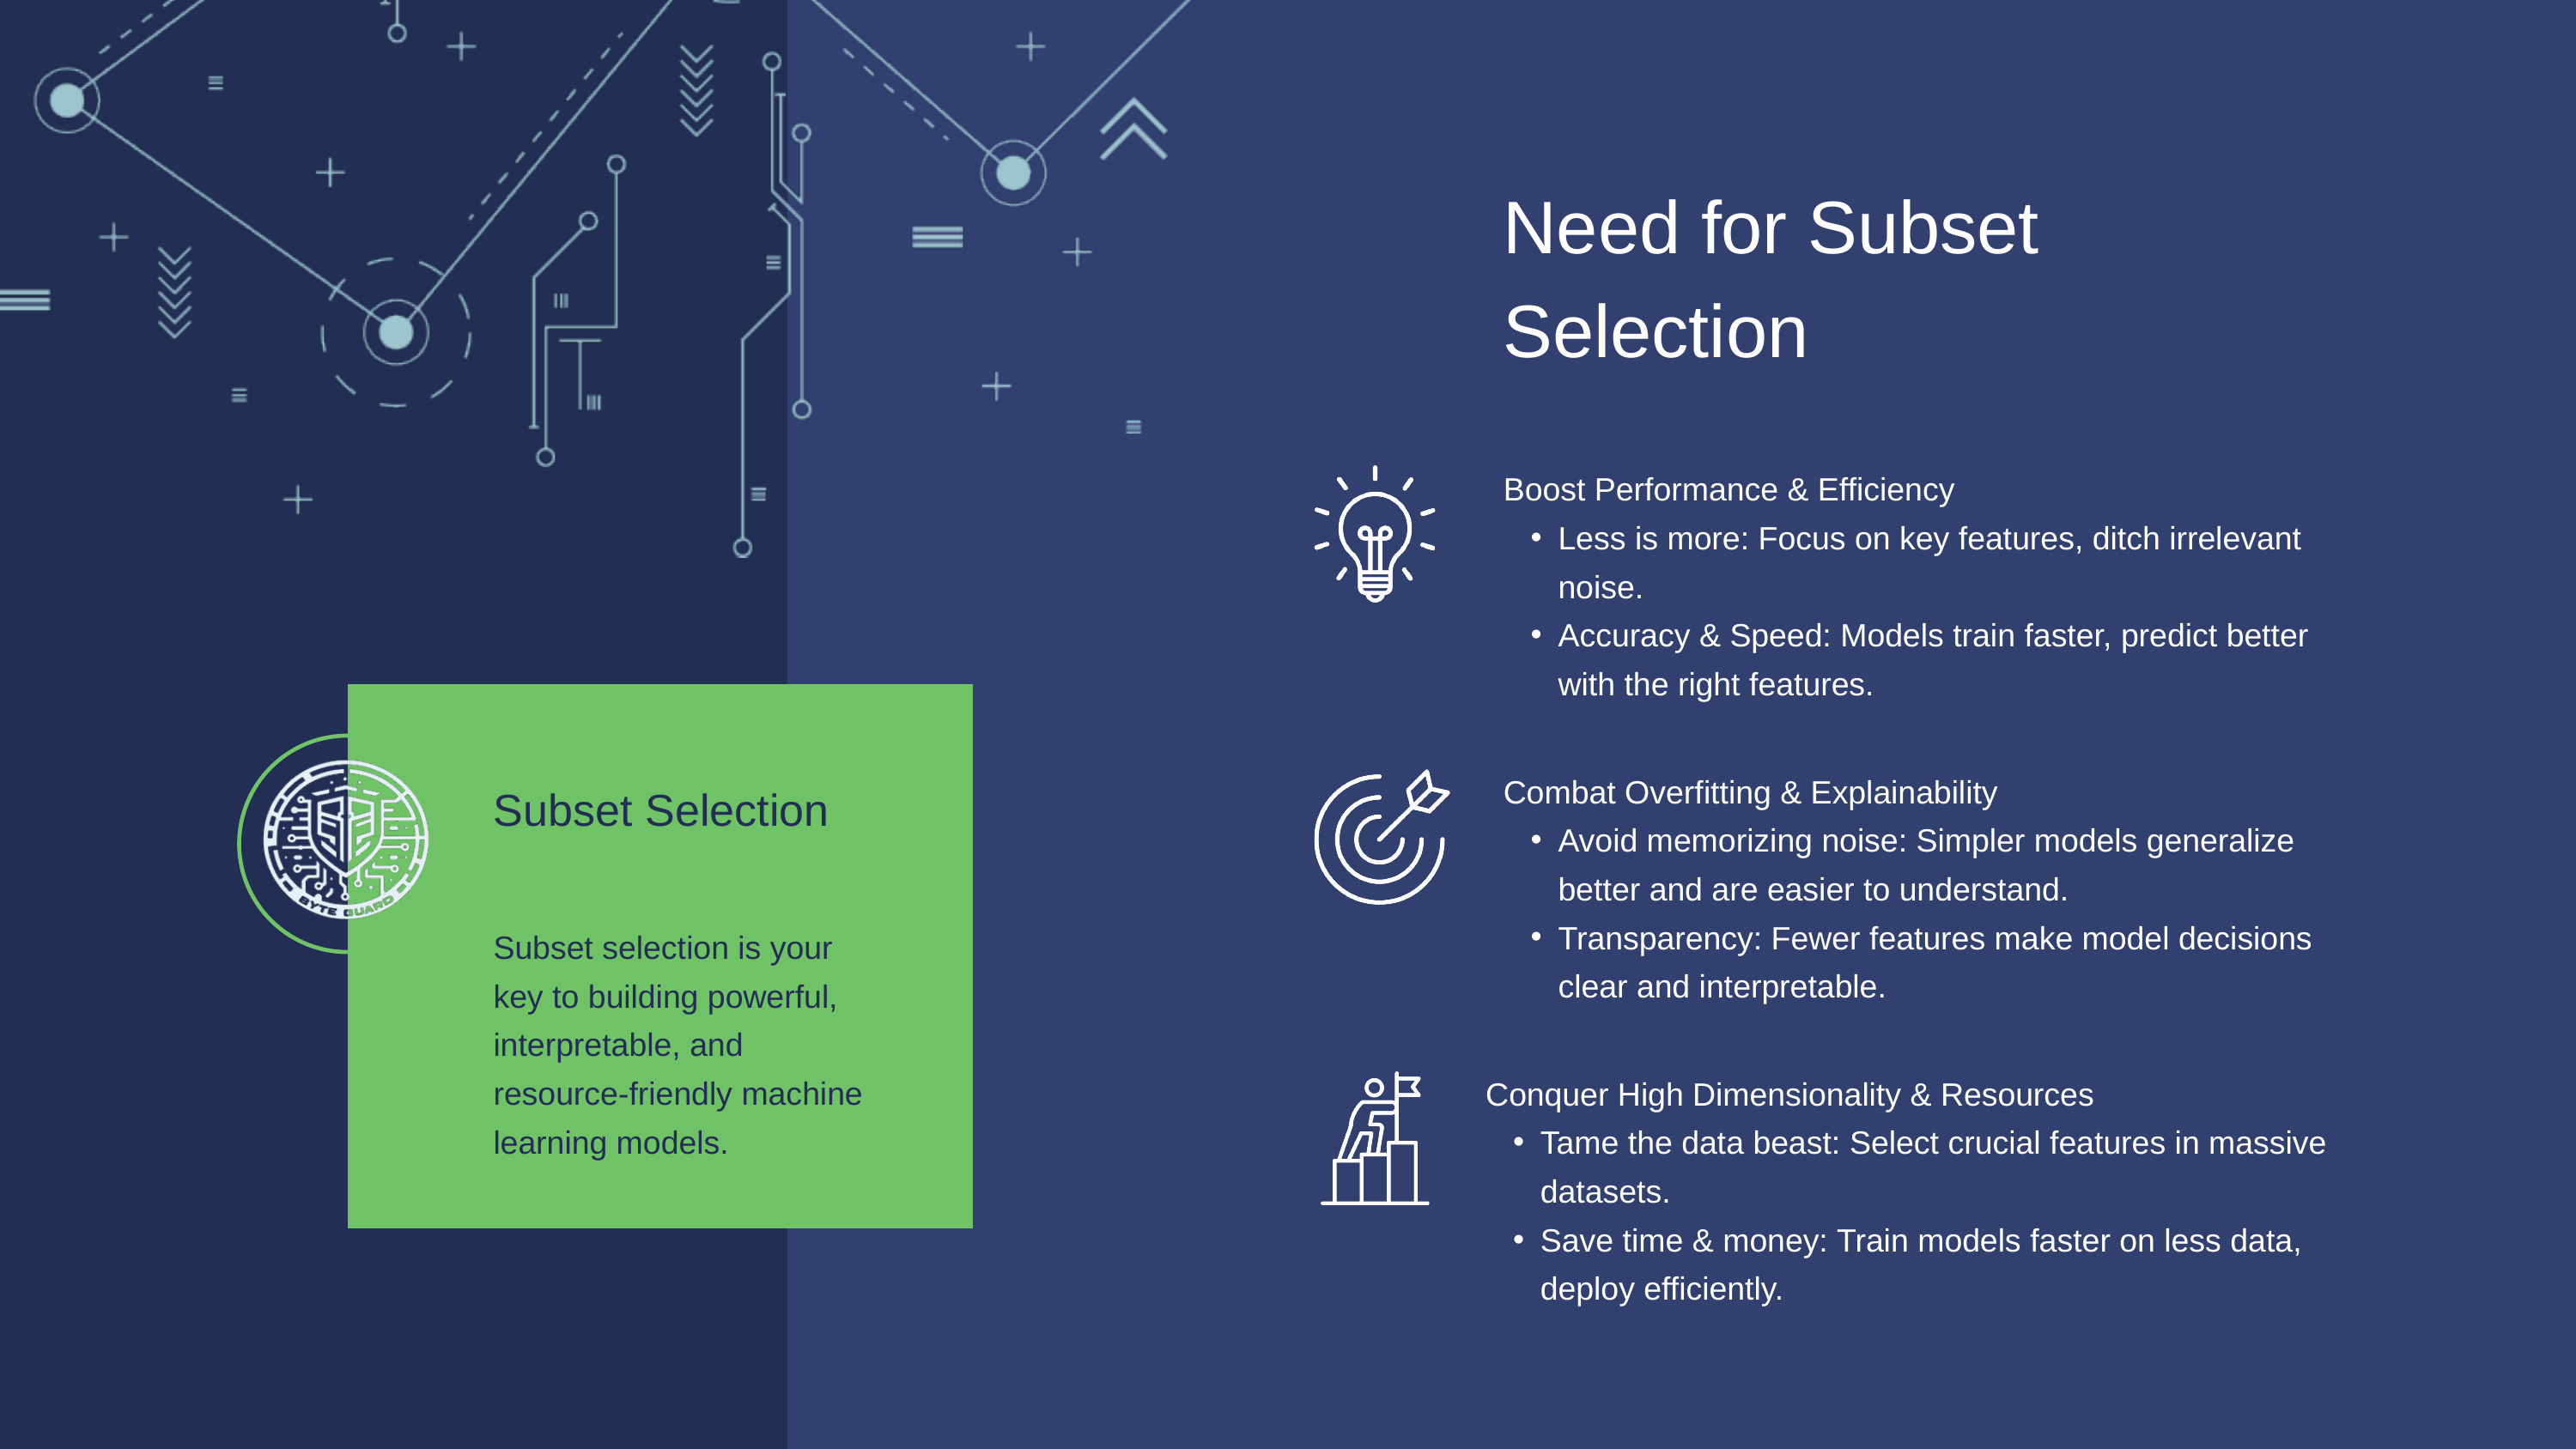

Need for Subset Selection
Boost Performance & Efficiency
Less is more: Focus on key features, ditch irrelevant noise.
Accuracy & Speed: Models train faster, predict better with the right features.

Combat Overfitting & Explainability
Avoid memorizing noise: Simpler models generalize better and are easier to understand.
Transparency: Fewer features make model decisions clear and interpretable.

Subset Selection
Subset selection is your key to building powerful, interpretable, and resource-friendly machine learning models.

Conquer High Dimensionality & Resources
Tame the data beast: Select crucial features in massive datasets.
Save time & money: Train models faster on less data, deploy efficiently.